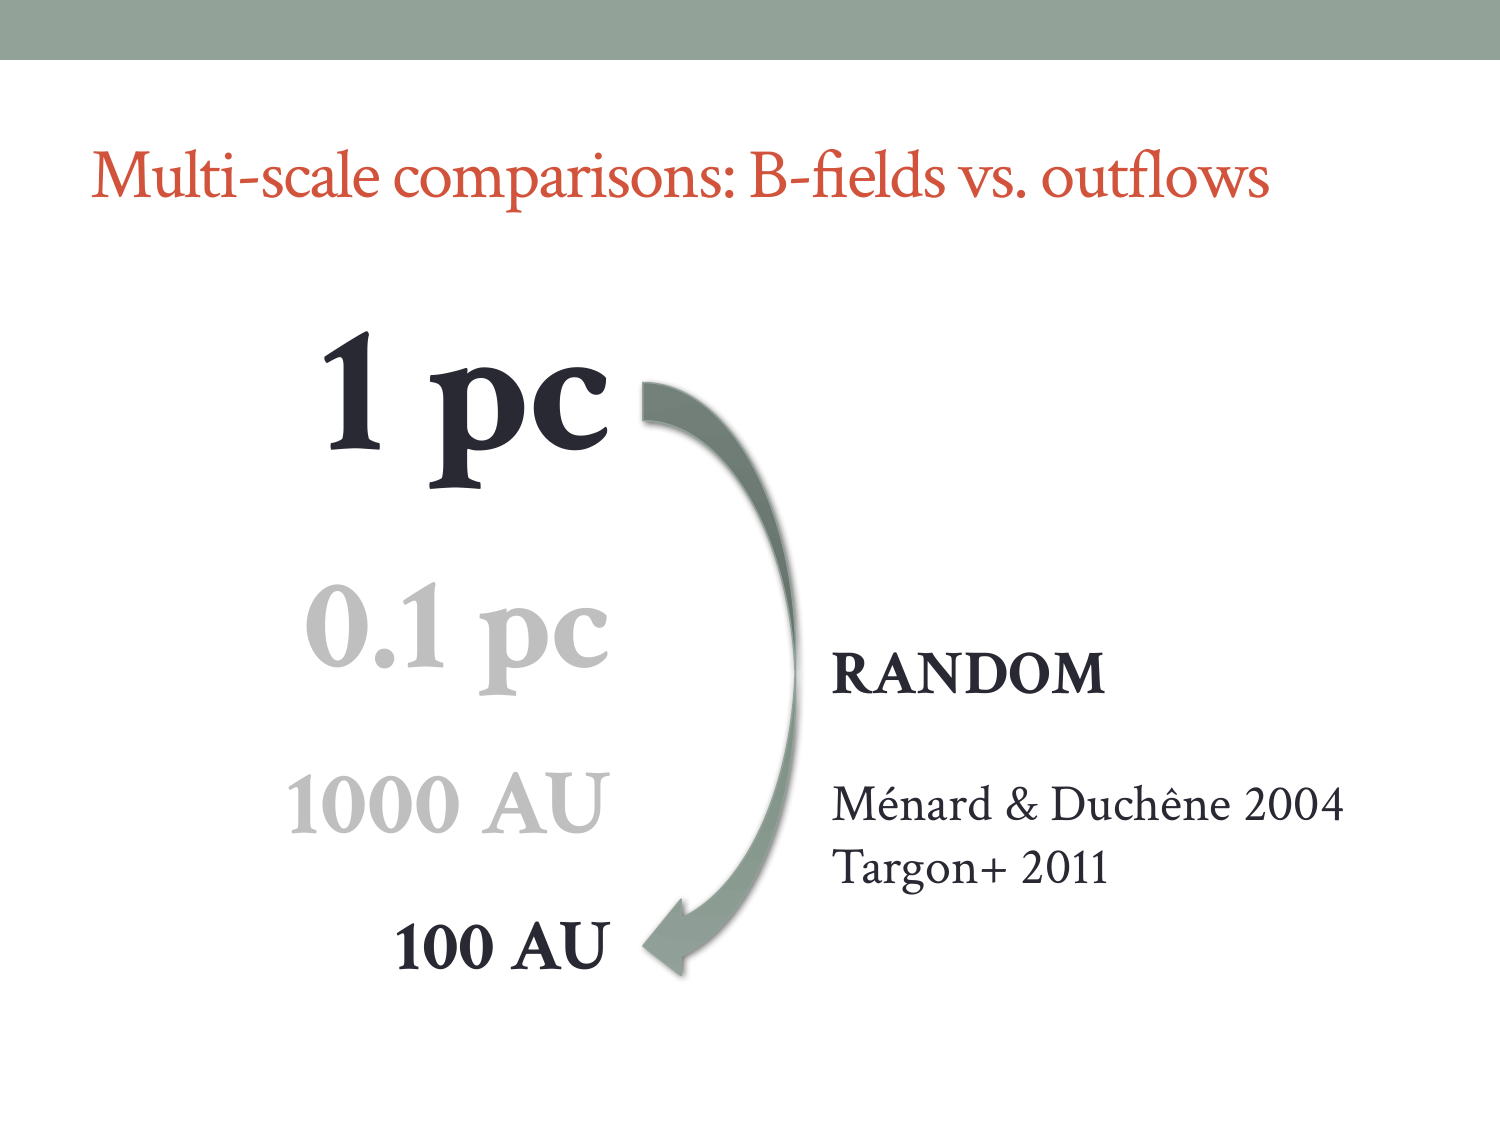

# Multi-scale comparisons: B-fields vs. outflows
1 pc

0.1 pc

1000 AU

100 AU

RANDOM

Ménard & Duchêne 2004
Targon+ 2011